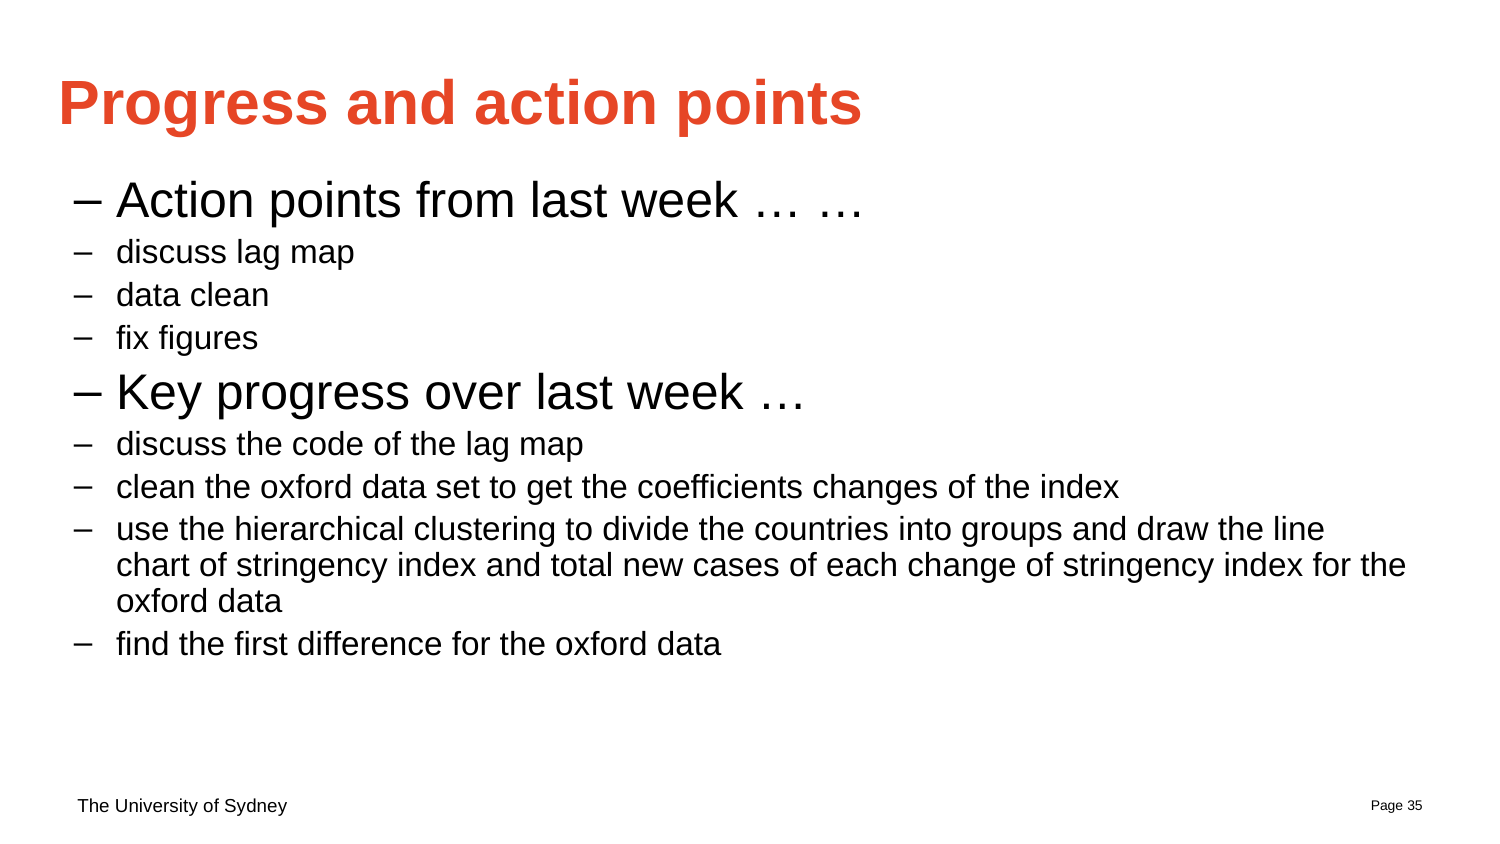

# Progress and action points
Action points from last week … …
discuss lag map
data clean
fix figures
Key progress over last week …
discuss the code of the lag map
clean the oxford data set to get the coefficients changes of the index
use the hierarchical clustering to divide the countries into groups and draw the line chart of stringency index and total new cases of each change of stringency index for the oxford data
find the first difference for the oxford data